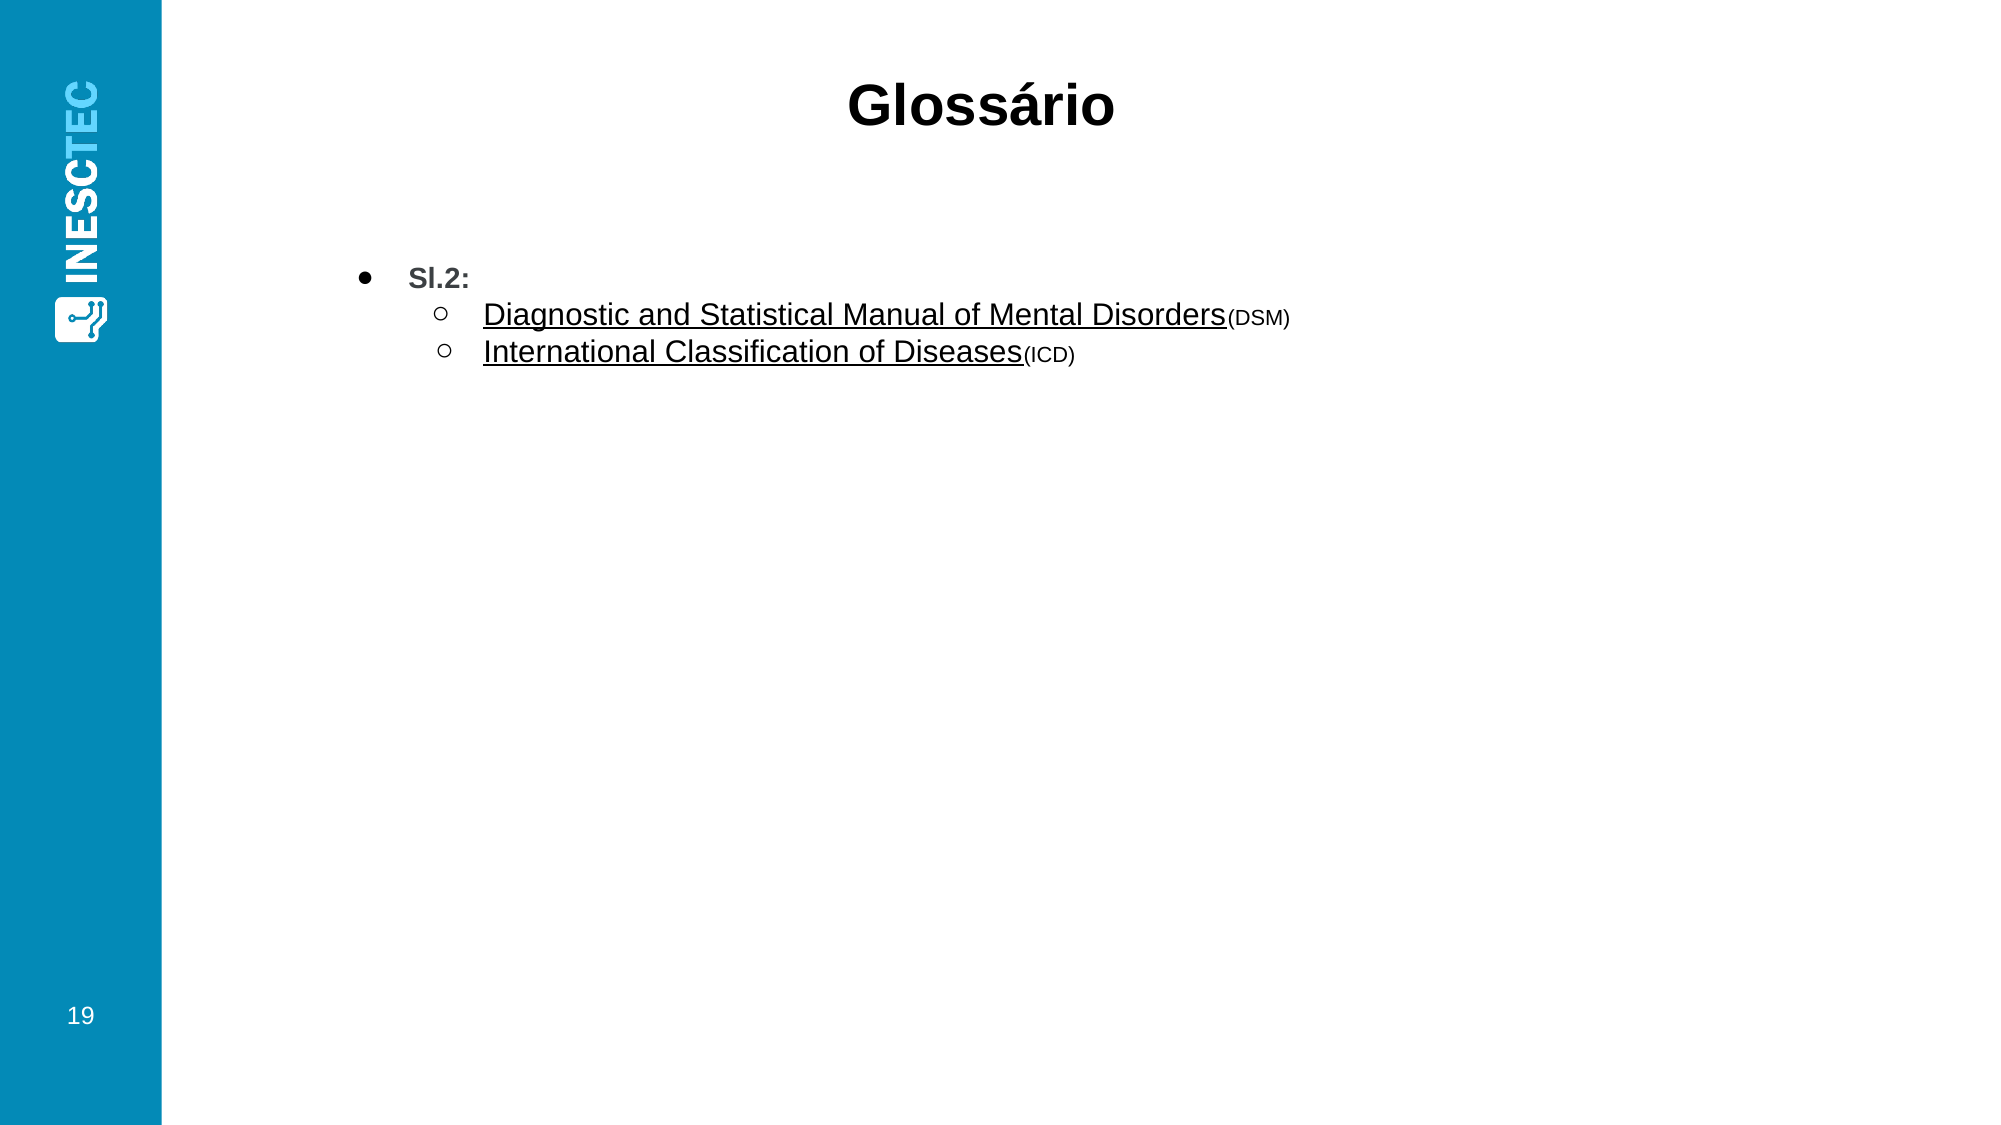

Glossário
Sl.2:
Diagnostic and Statistical Manual of Mental Disorders(DSM)
International Classification of Diseases(ICD)

19